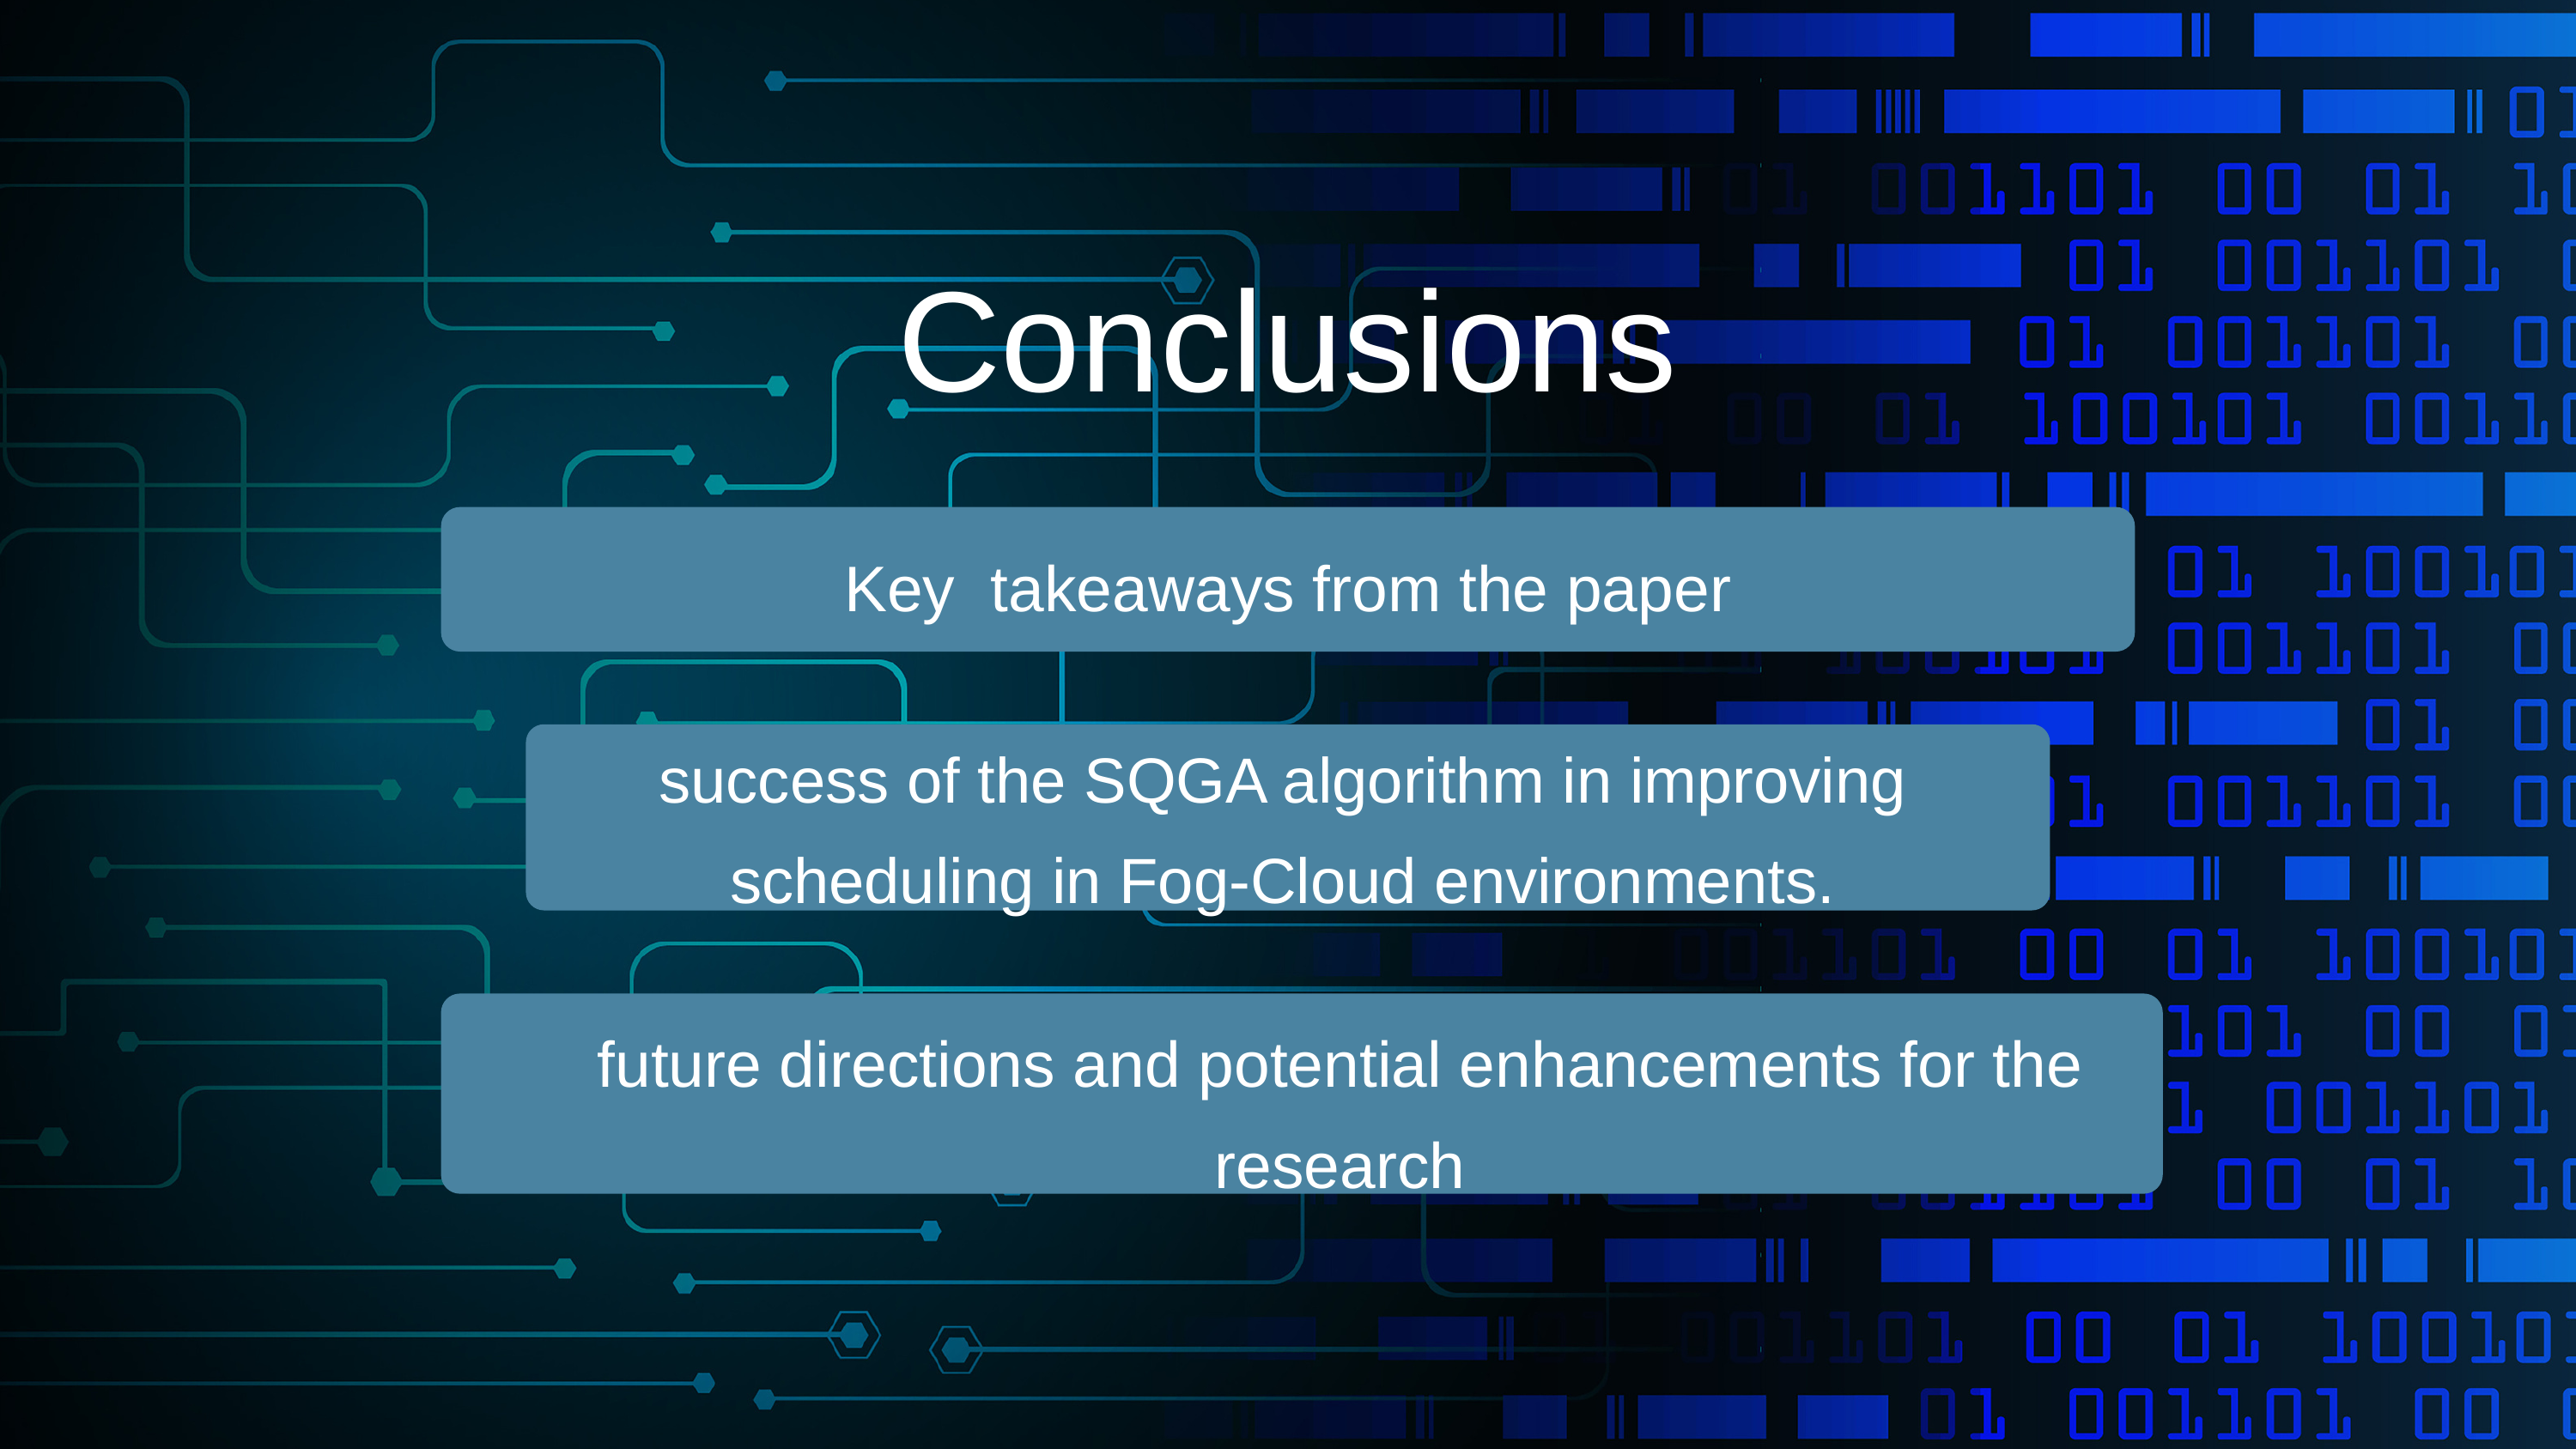

Conclusions

Key  takeaways from the paper
success of the SQGA algorithm in improving scheduling in Fog-Cloud environments.

future directions and potential enhancements for the research